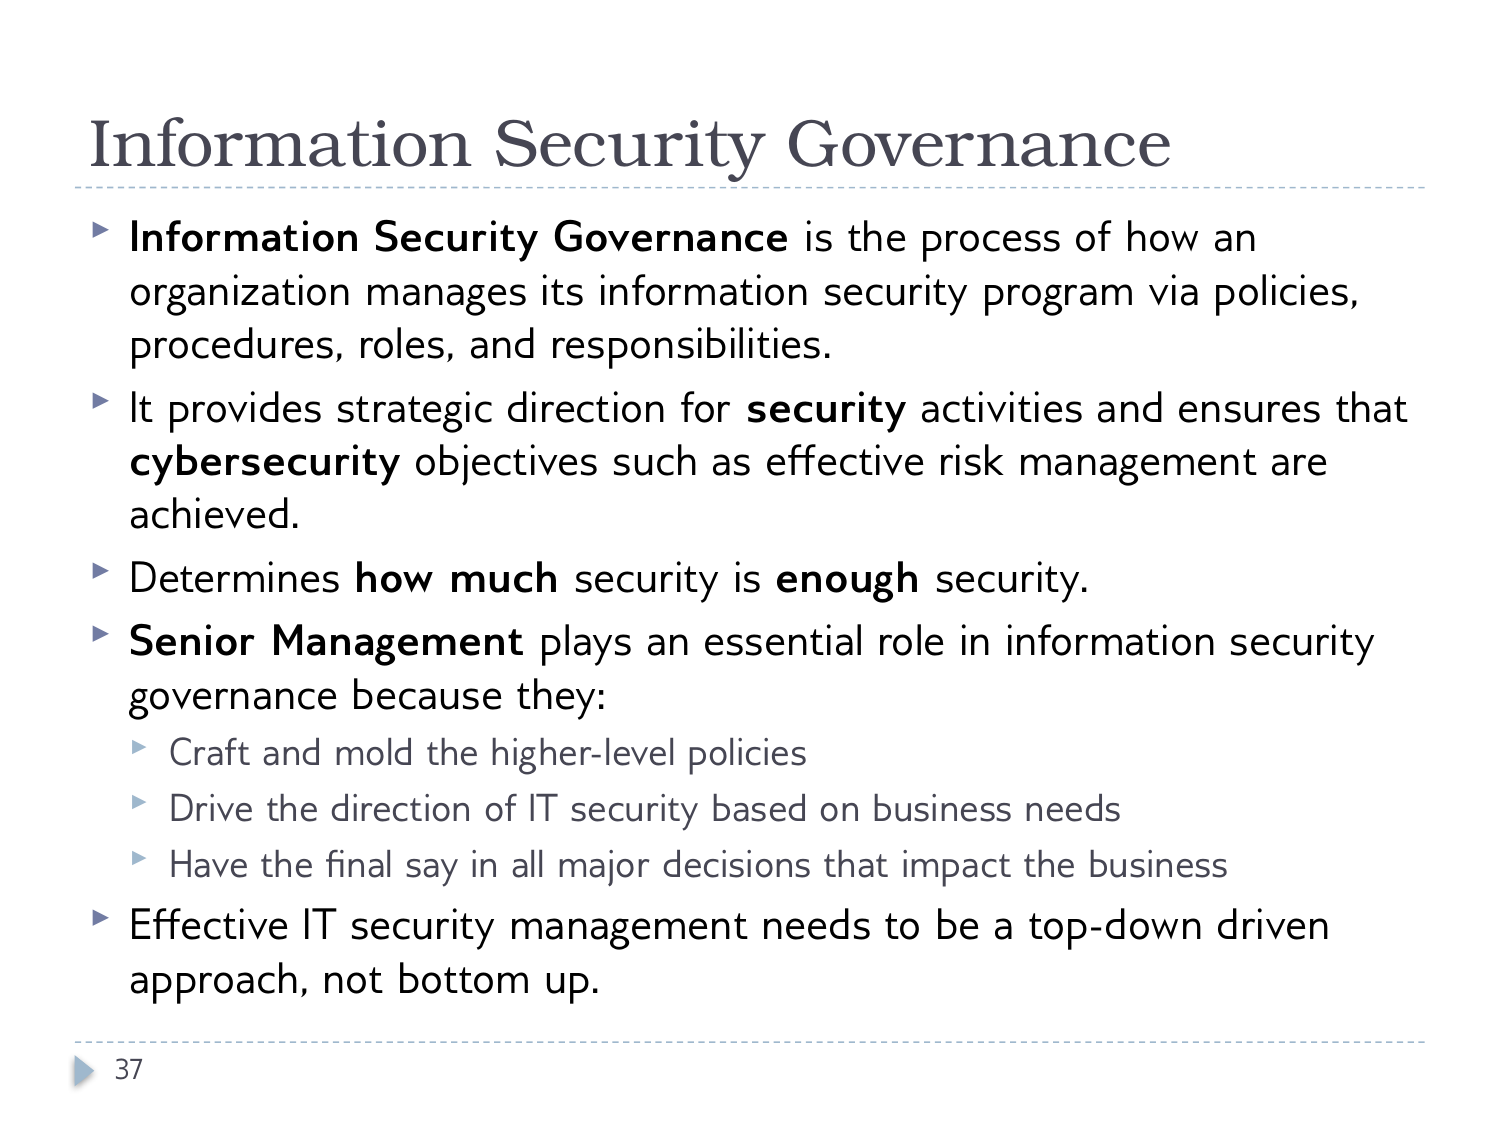

# Information Security Governance
Information Security Governance is the process of how an organization manages its information security program via policies, procedures, roles, and responsibilities.
It provides strategic direction for security activities and ensures that cybersecurity objectives such as effective risk management are achieved.
Determines how much security is enough security.
Senior Management plays an essential role in information security governance because they:
Craft and mold the higher-level policies
Drive the direction of IT security based on business needs
Have the final say in all major decisions that impact the business
Effective IT security management needs to be a top-down driven approach, not bottom up.
37